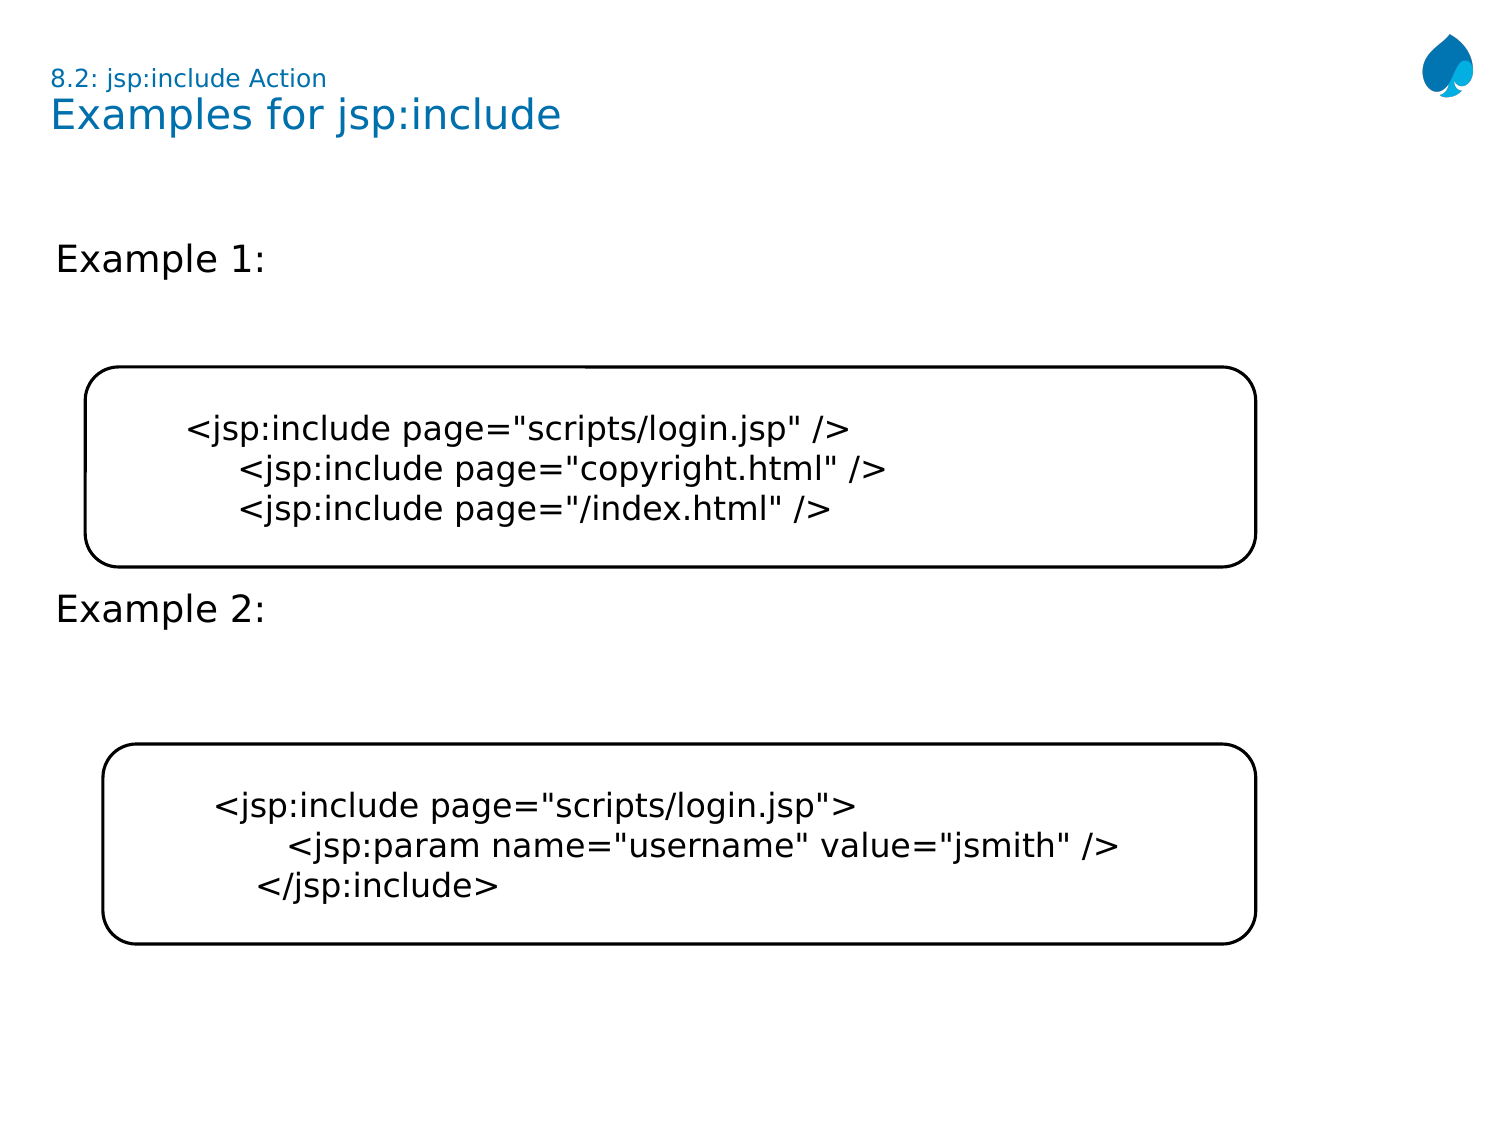

# 8.2: jsp:include Action Examples for jsp:include
Example 1:

Example 2:

<jsp:include page="scripts/login.jsp" />
     <jsp:include page="copyright.html" />
     <jsp:include page="/index.html" />
 <jsp:include page="scripts/login.jsp">
        <jsp:param name="username" value="jsmith" />
     </jsp:include>